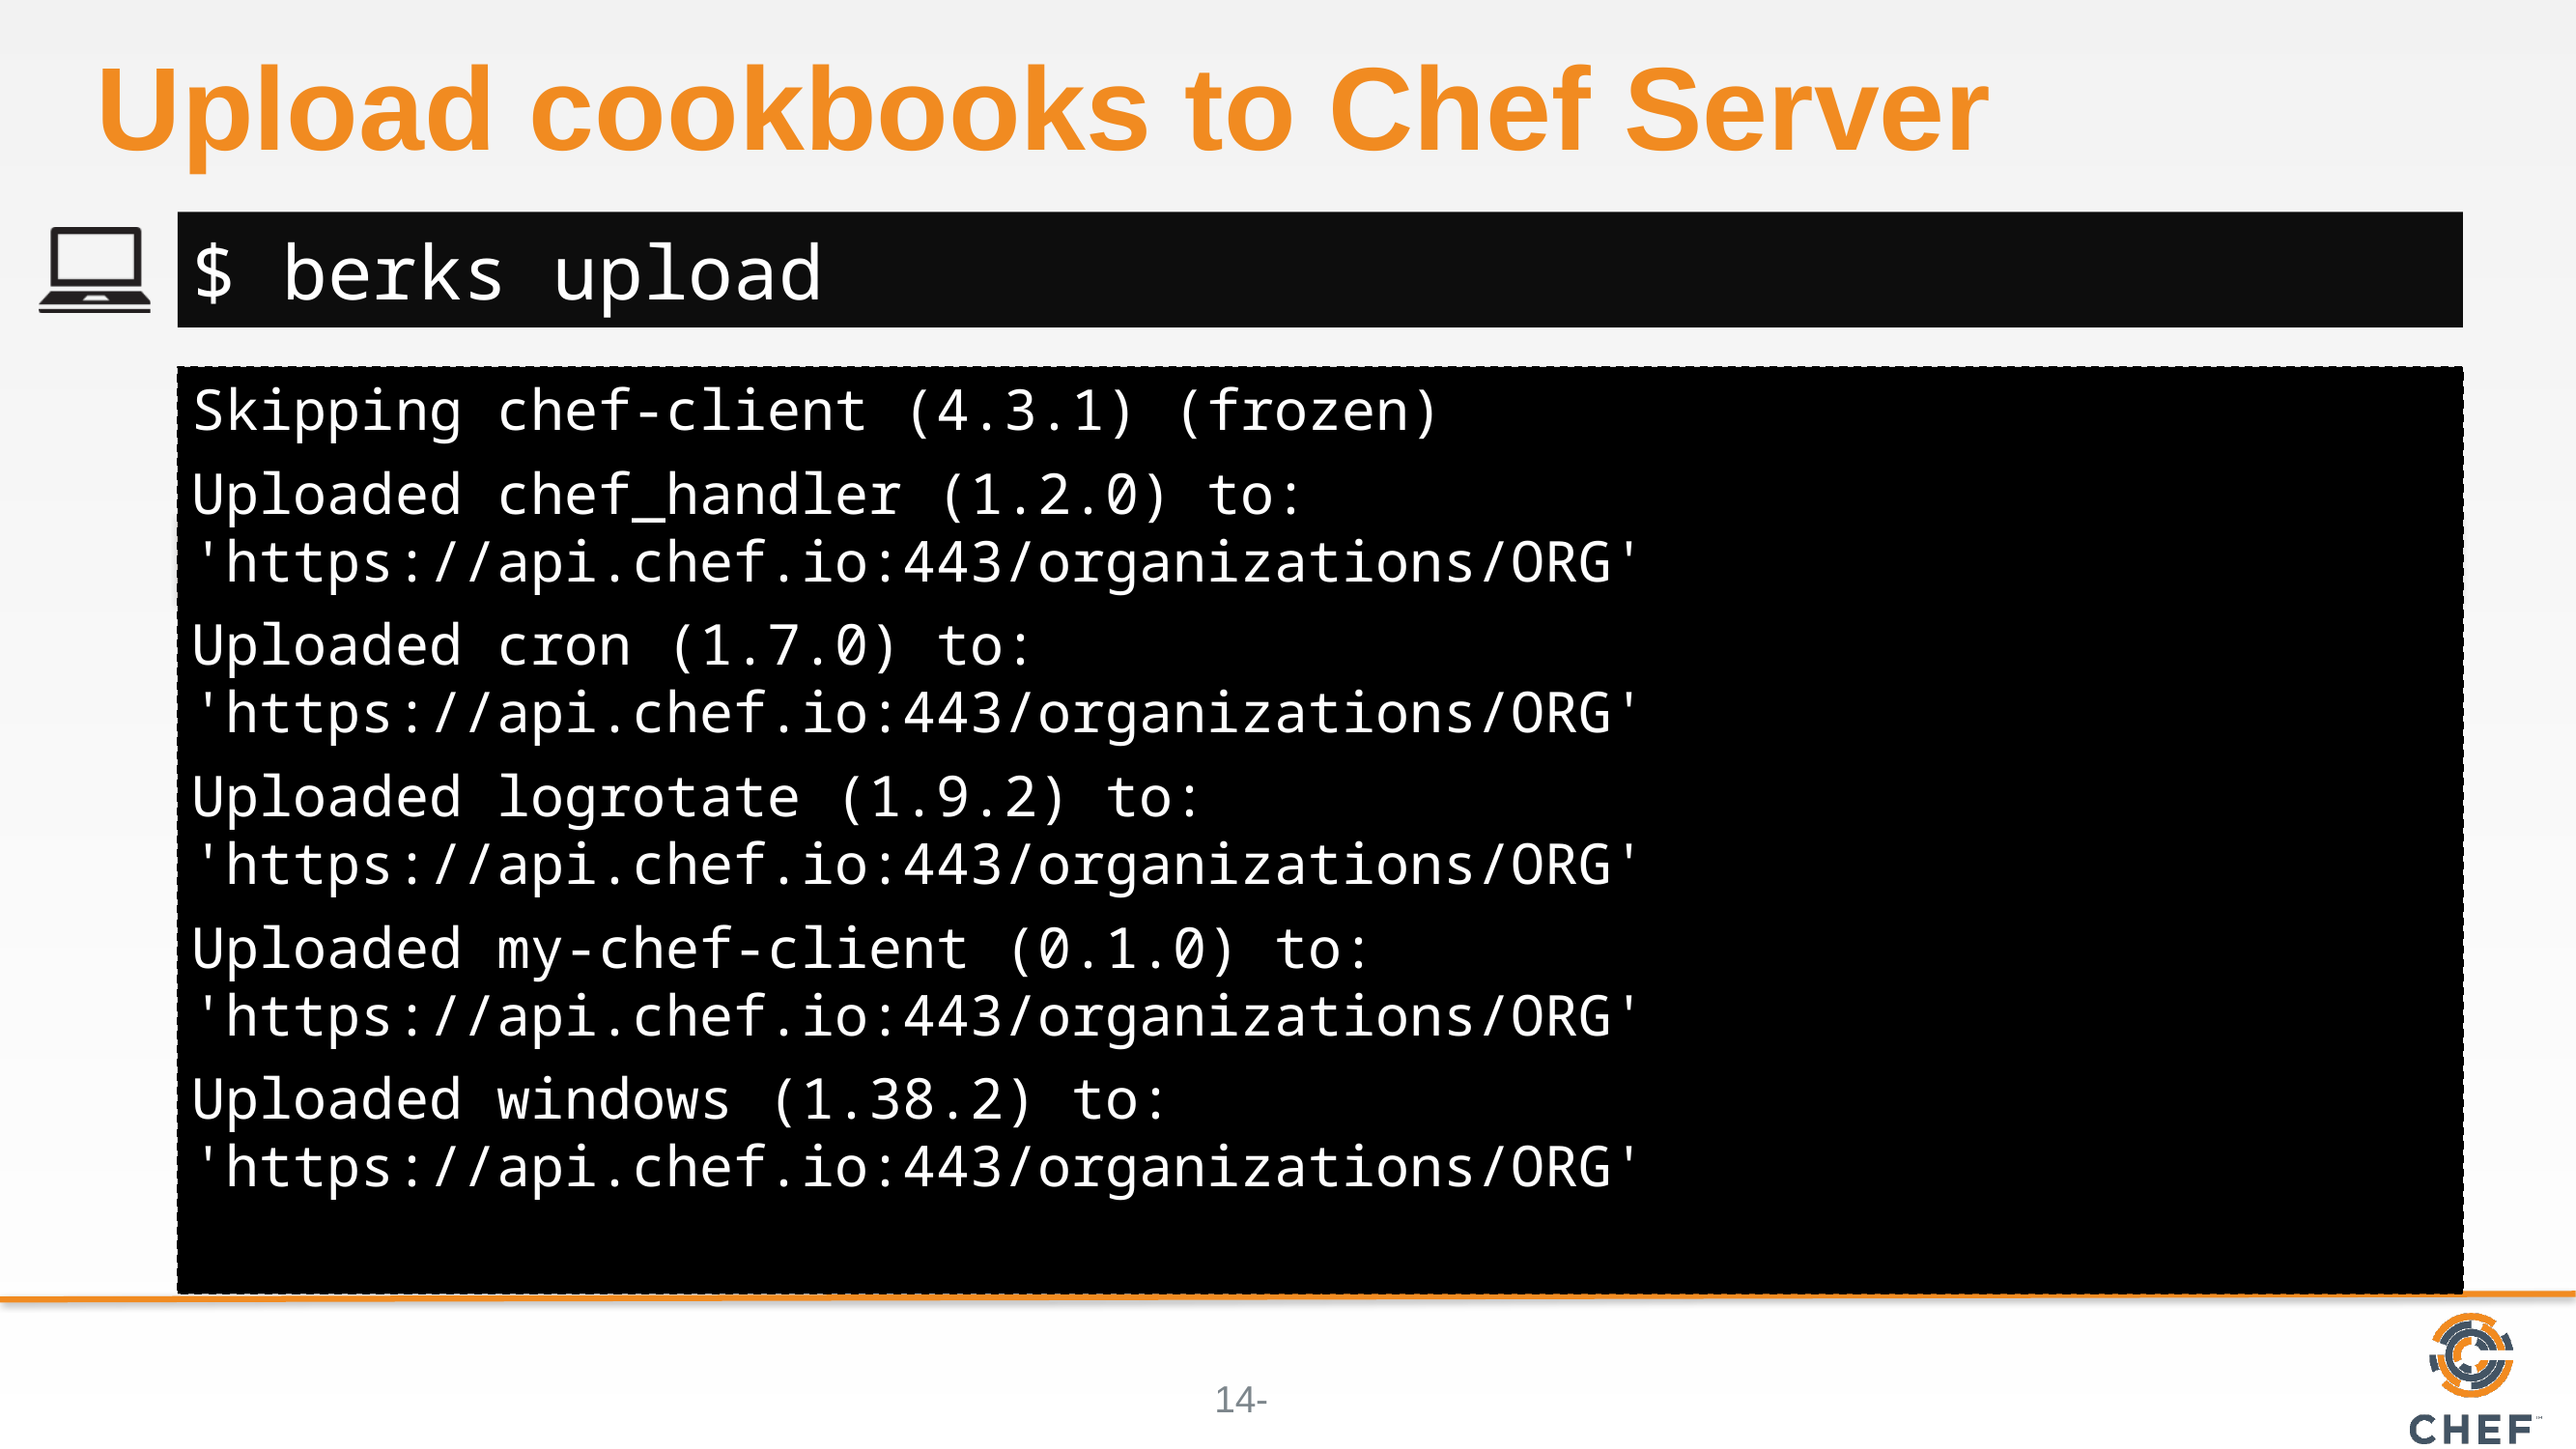

# Upload cookbooks to Chef Server
$ berks upload
Skipping chef-client (4.3.1) (frozen)
Uploaded chef_handler (1.2.0) to: 'https://api.chef.io:443/organizations/ORG'
Uploaded cron (1.7.0) to: 'https://api.chef.io:443/organizations/ORG'
Uploaded logrotate (1.9.2) to: 'https://api.chef.io:443/organizations/ORG'
Uploaded my-chef-client (0.1.0) to: 'https://api.chef.io:443/organizations/ORG'
Uploaded windows (1.38.2) to: 'https://api.chef.io:443/organizations/ORG'